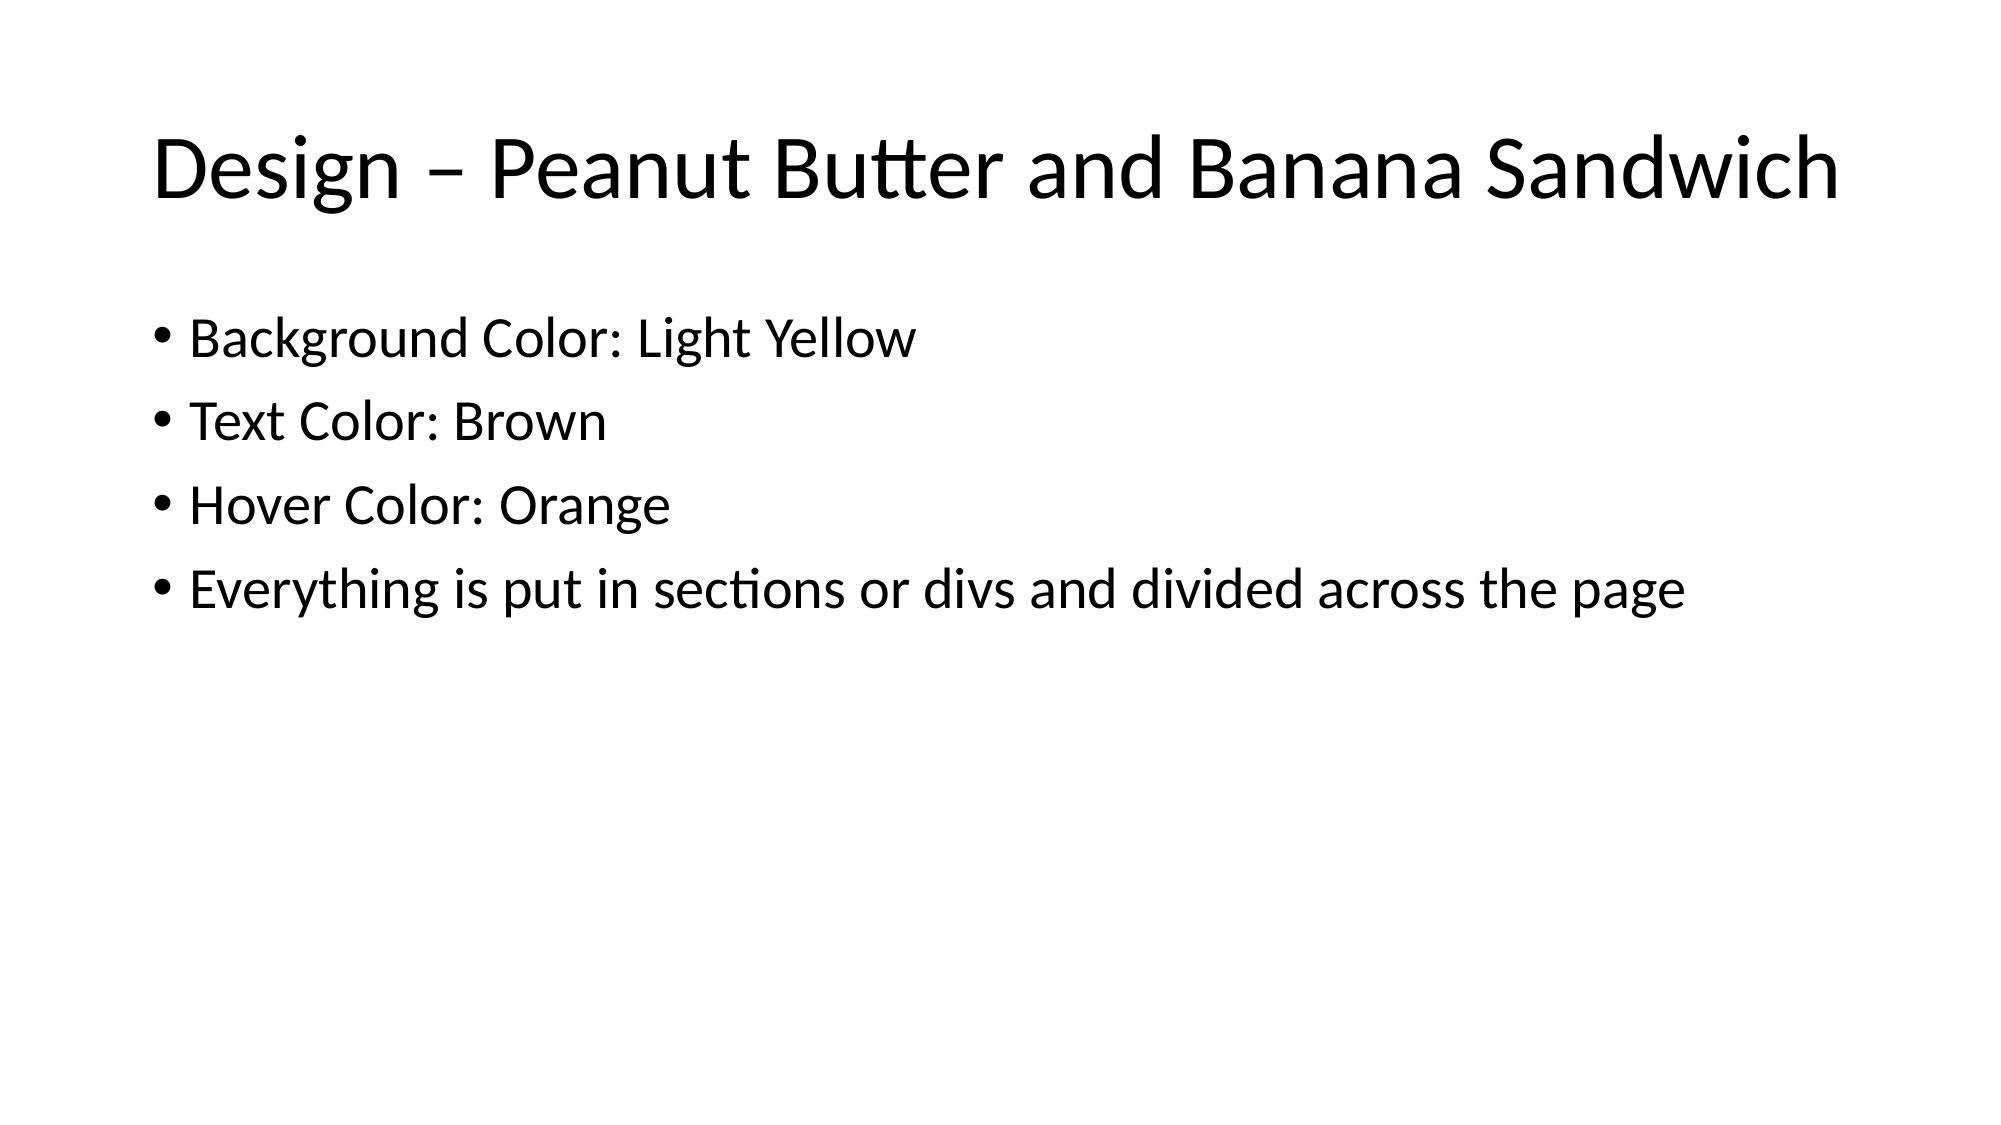

# Design – Peanut Butter and Banana Sandwich
Background Color: Light Yellow
Text Color: Brown
Hover Color: Orange
Everything is put in sections or divs and divided across the page